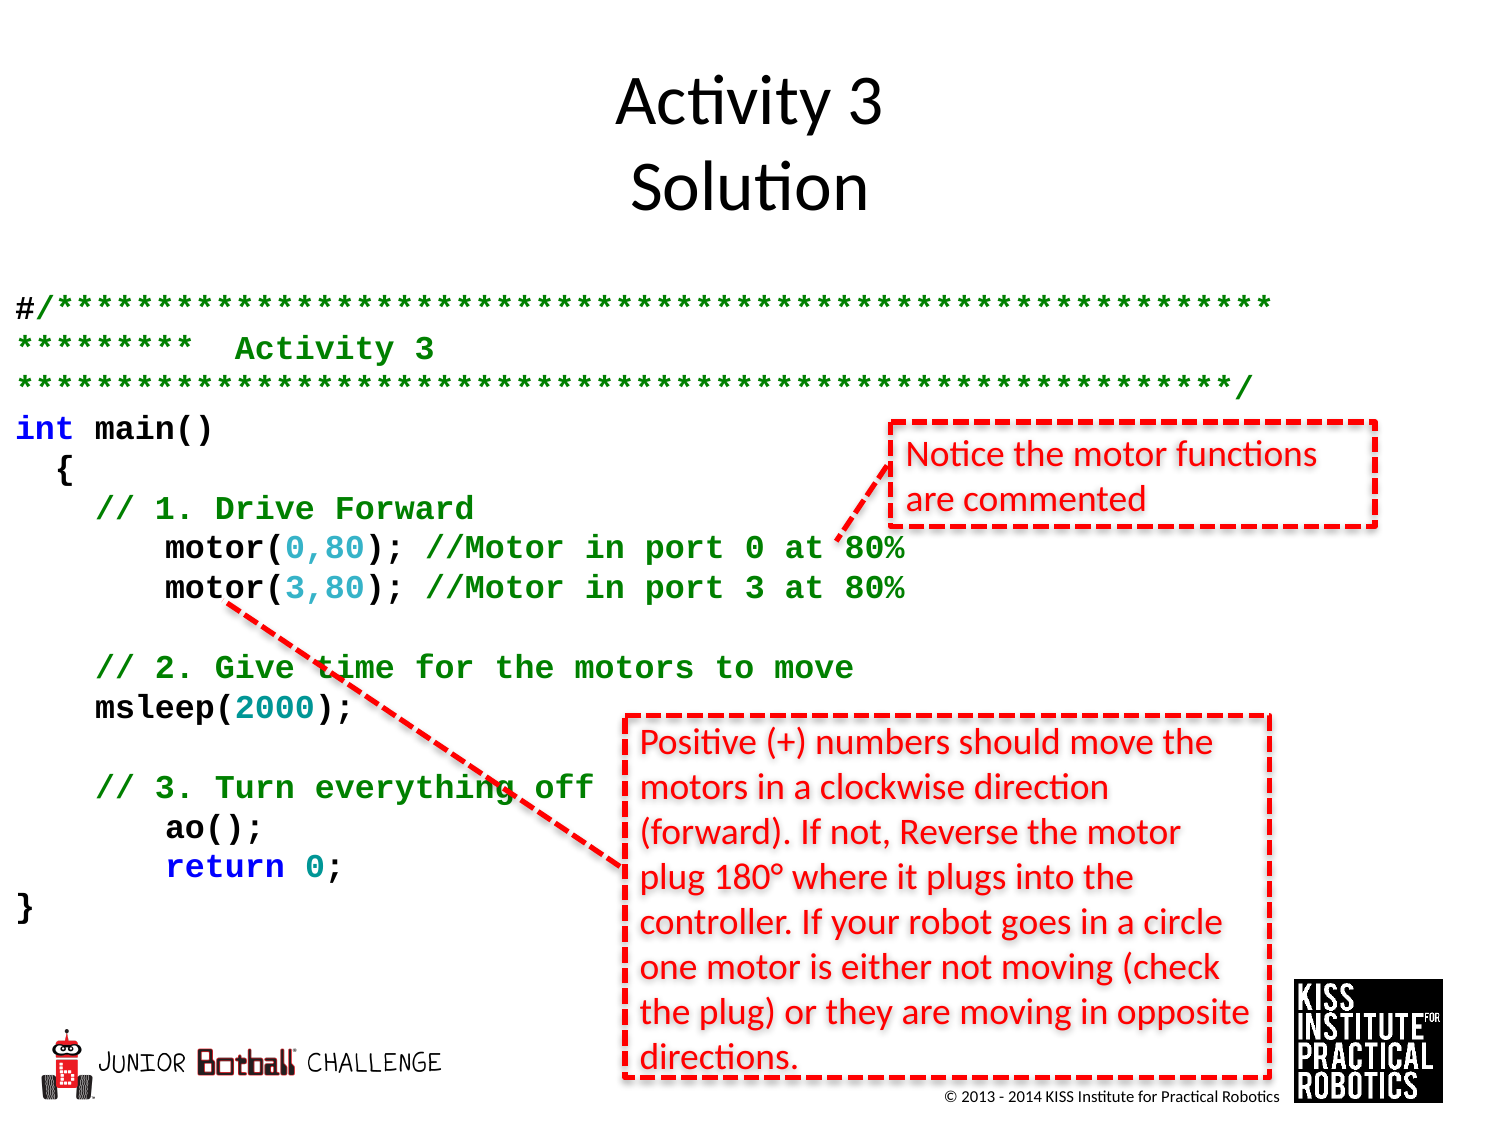

# Activity 3 Solution
#/*************************************************************
*********  Activity 3               *************************************************************/
int main()
  {
    // 1. Drive Forward
	motor(0,80); //Motor in port 0 at 80%
	motor(3,80); //Motor in port 3 at 80%

    // 2. Give time for the motors to move
    msleep(2000);

    // 3. Turn everything off
	ao();
	return 0;
}

Notice the motor functions are commented
Positive (+) numbers should move the motors in a clockwise direction (forward). If not, Reverse the motor plug 180° where it plugs into the controller. If your robot goes in a circle one motor is either not moving (check the plug) or they are moving in opposite directions.